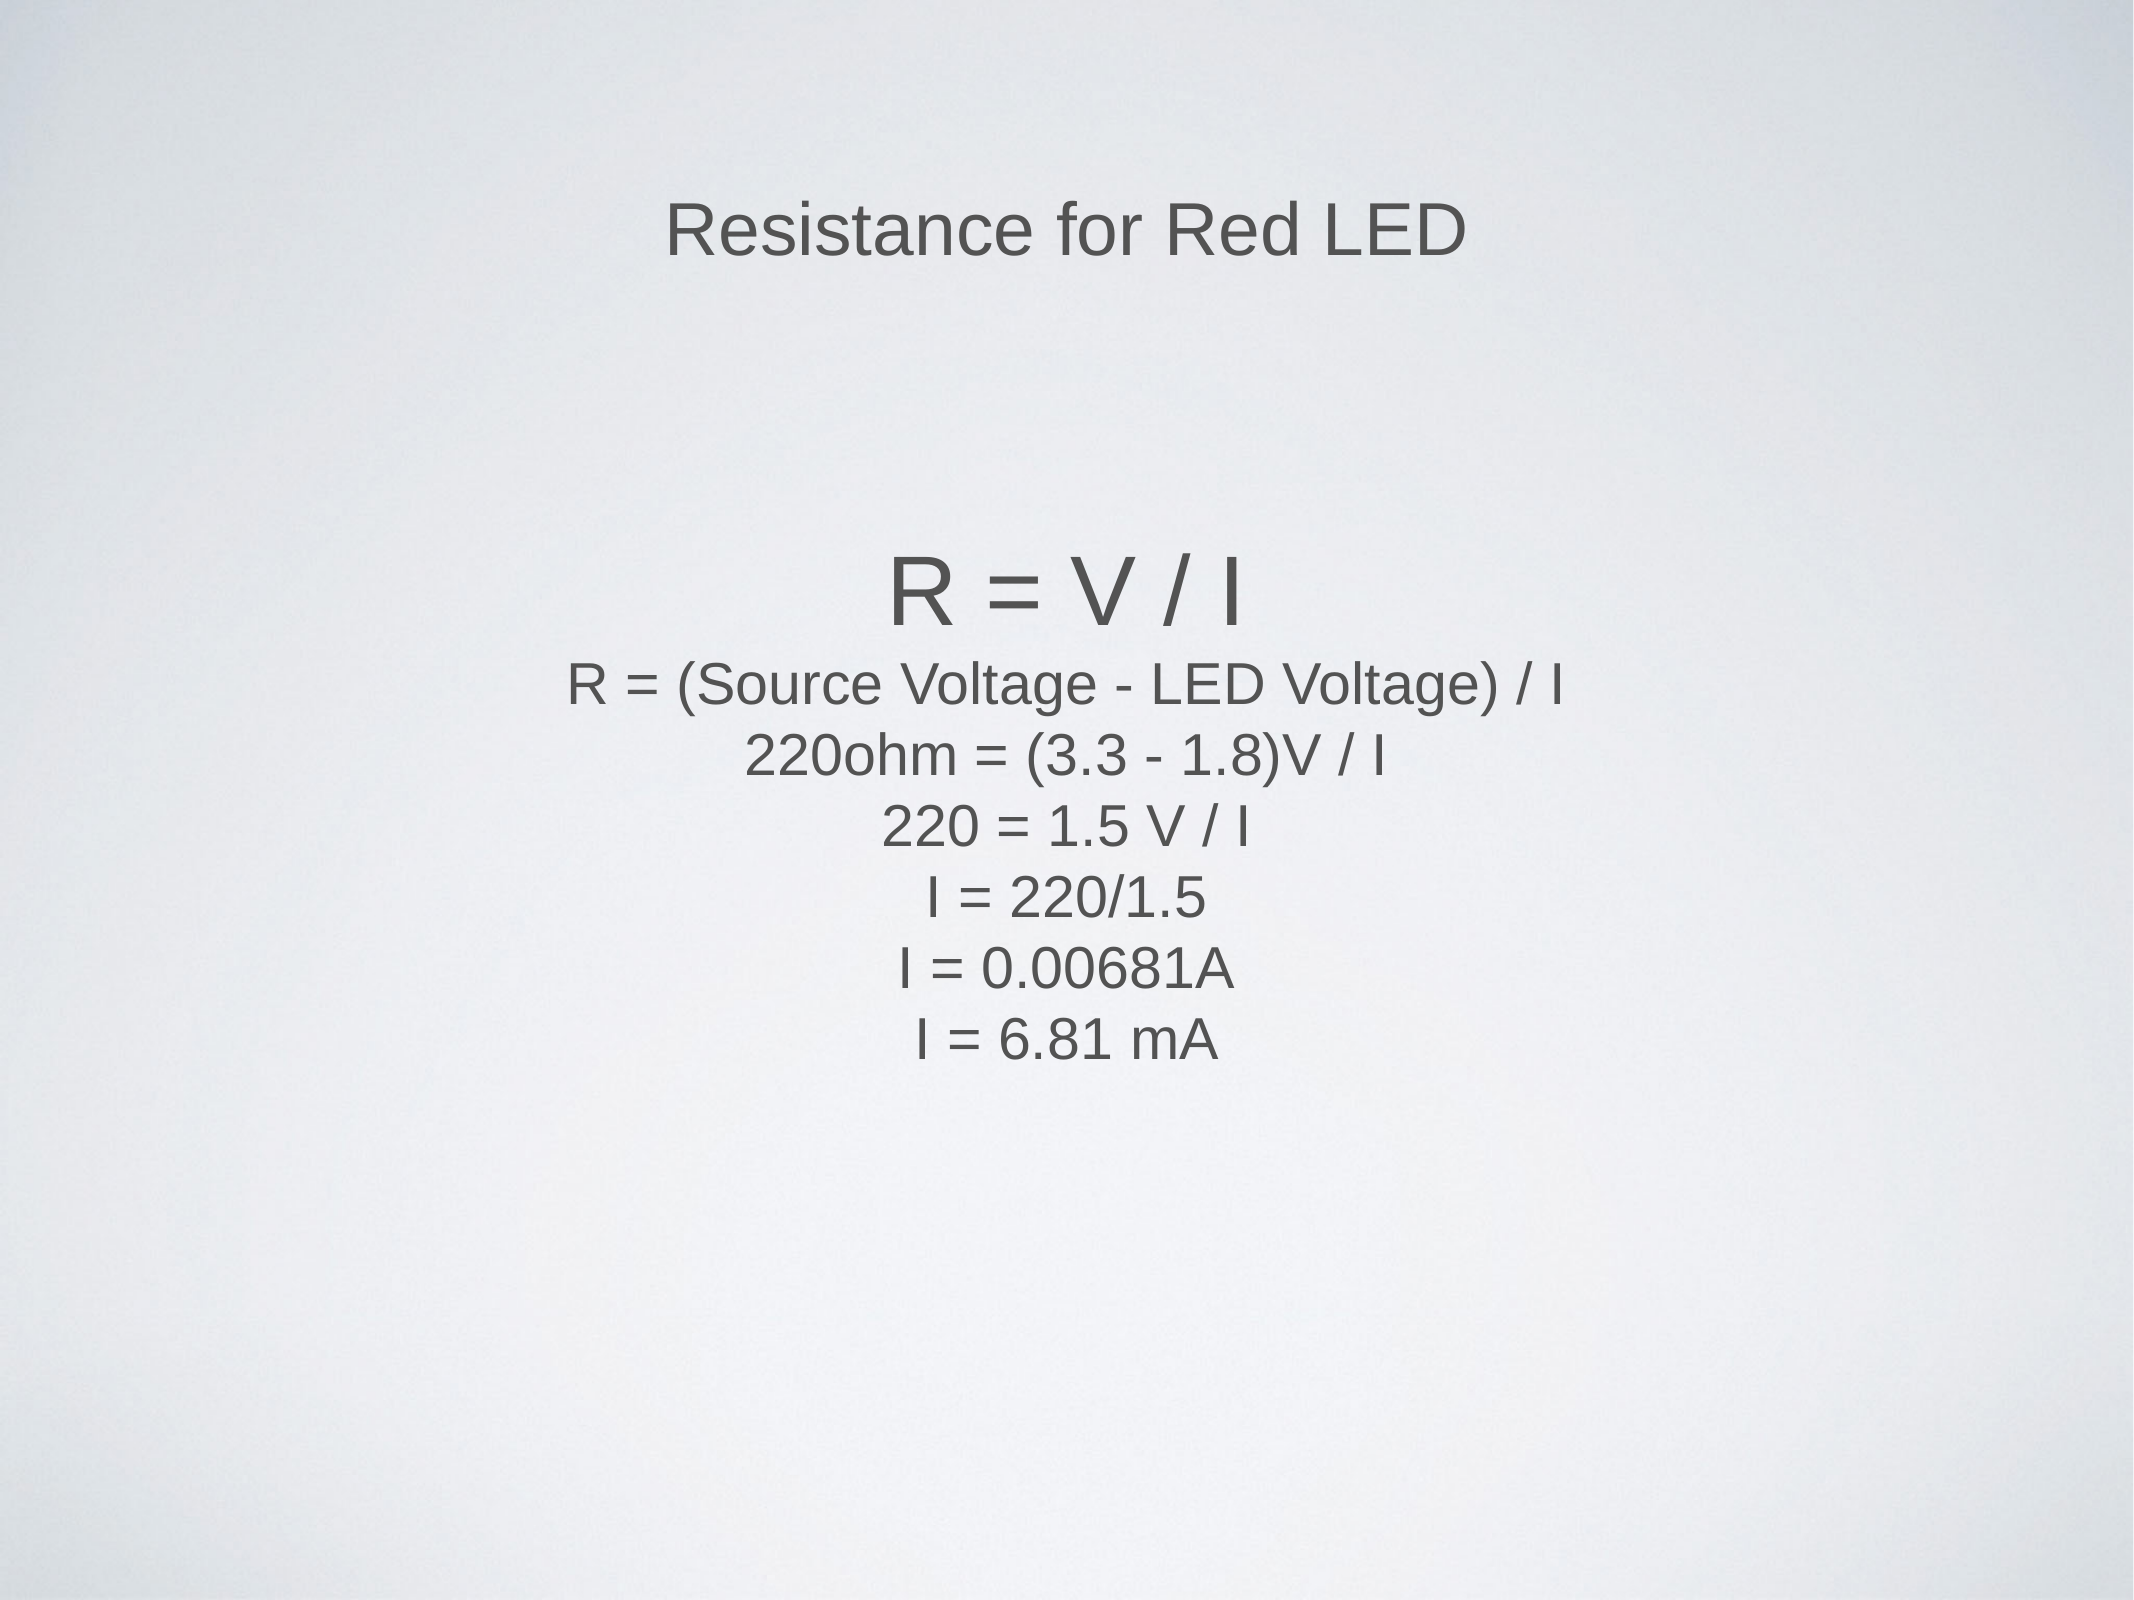

Resistance for Red LED
# R = V / I
R = (Source Voltage - LED Voltage) / I
220ohm = (3.3 - 1.8)V / I
220 = 1.5 V / I
I = 220/1.5
I = 0.00681A
I = 6.81 mA